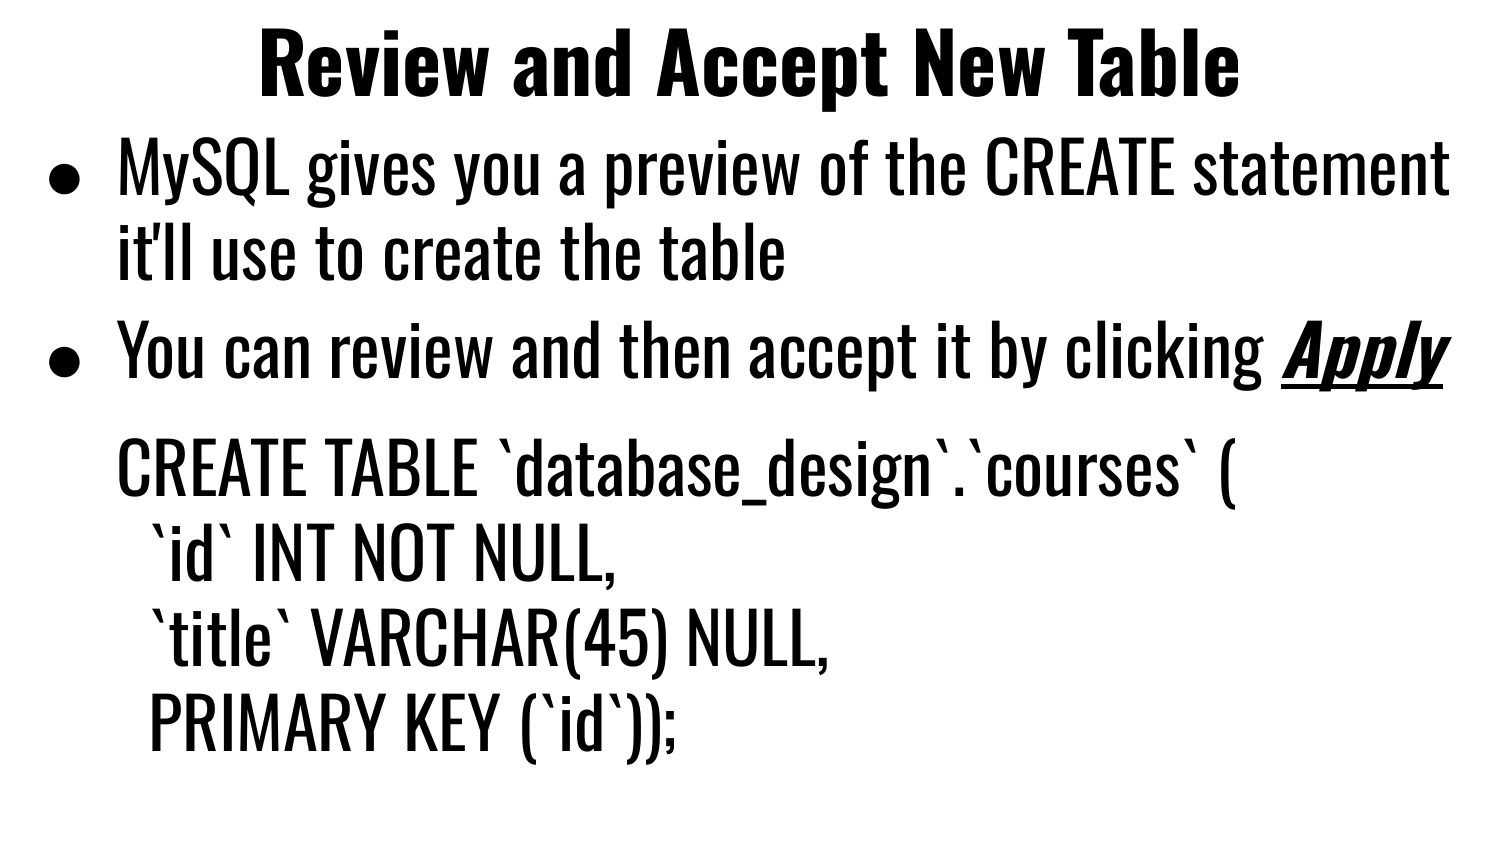

# Review and Accept New Table
MySQL gives you a preview of the CREATE statement it'll use to create the table
You can review and then accept it by clicking Apply
CREATE TABLE `database_design`.`courses` (
  `id` INT NOT NULL,
  `title` VARCHAR(45) NULL,
  PRIMARY KEY (`id`));